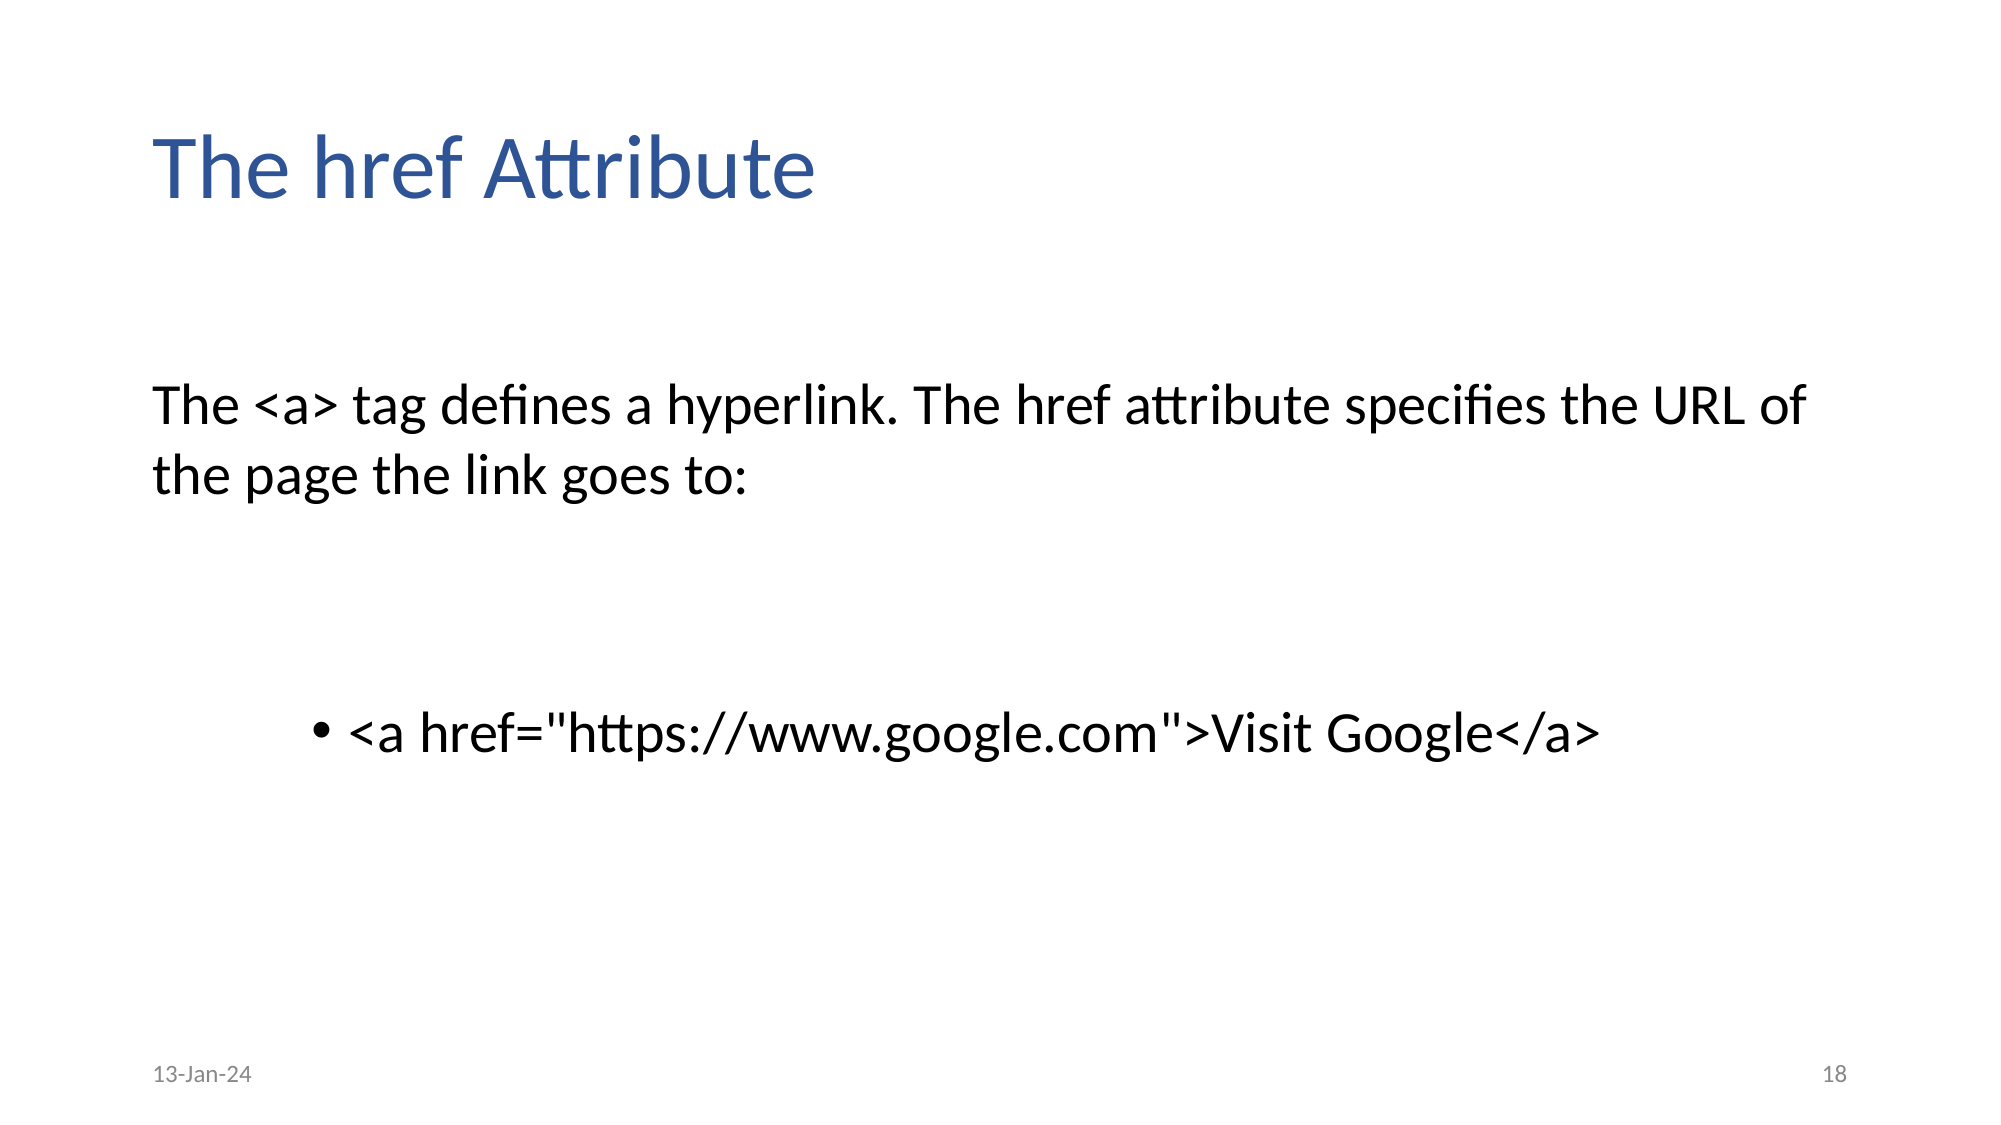

# The href Attribute
The <a> tag defines a hyperlink. The href attribute specifies the URL of the page the link goes to:
<a href="https://www.google.com">Visit Google</a>
13-Jan-24
18